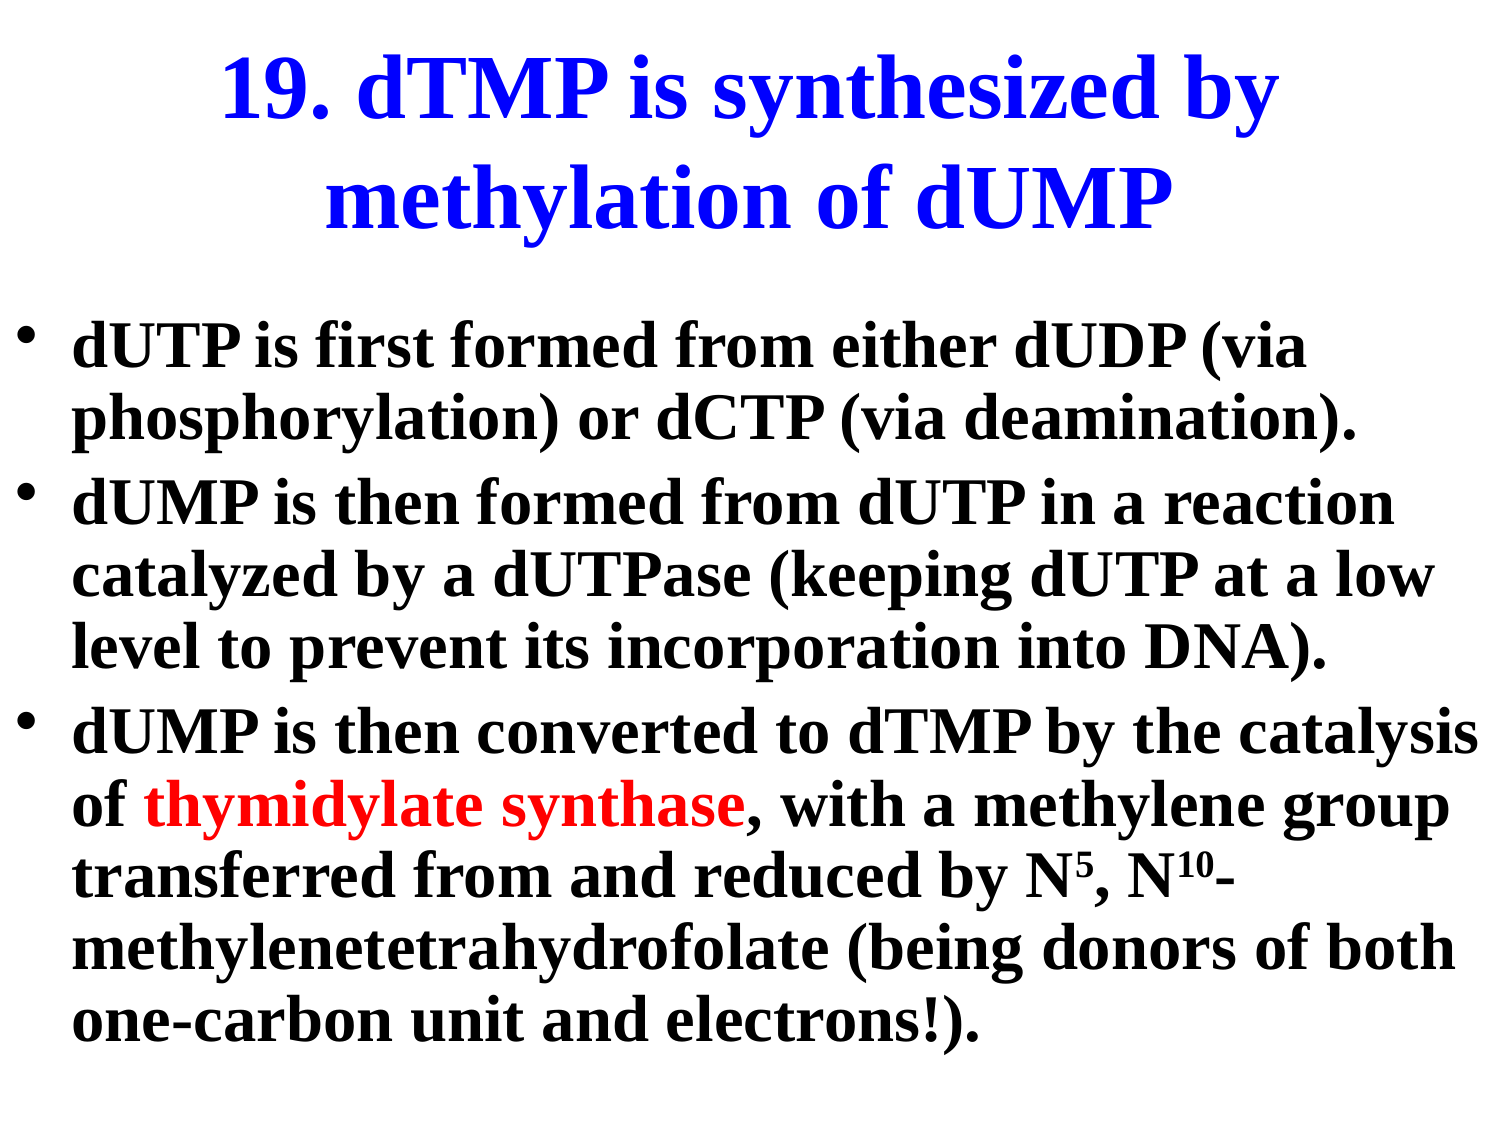

# 19. dTMP is synthesized by methylation of dUMP
dUTP is first formed from either dUDP (via phosphorylation) or dCTP (via deamination).
dUMP is then formed from dUTP in a reaction catalyzed by a dUTPase (keeping dUTP at a low level to prevent its incorporation into DNA).
dUMP is then converted to dTMP by the catalysis of thymidylate synthase, with a methylene group transferred from and reduced by N5, N10- methylenetetrahydrofolate (being donors of both one-carbon unit and electrons!).